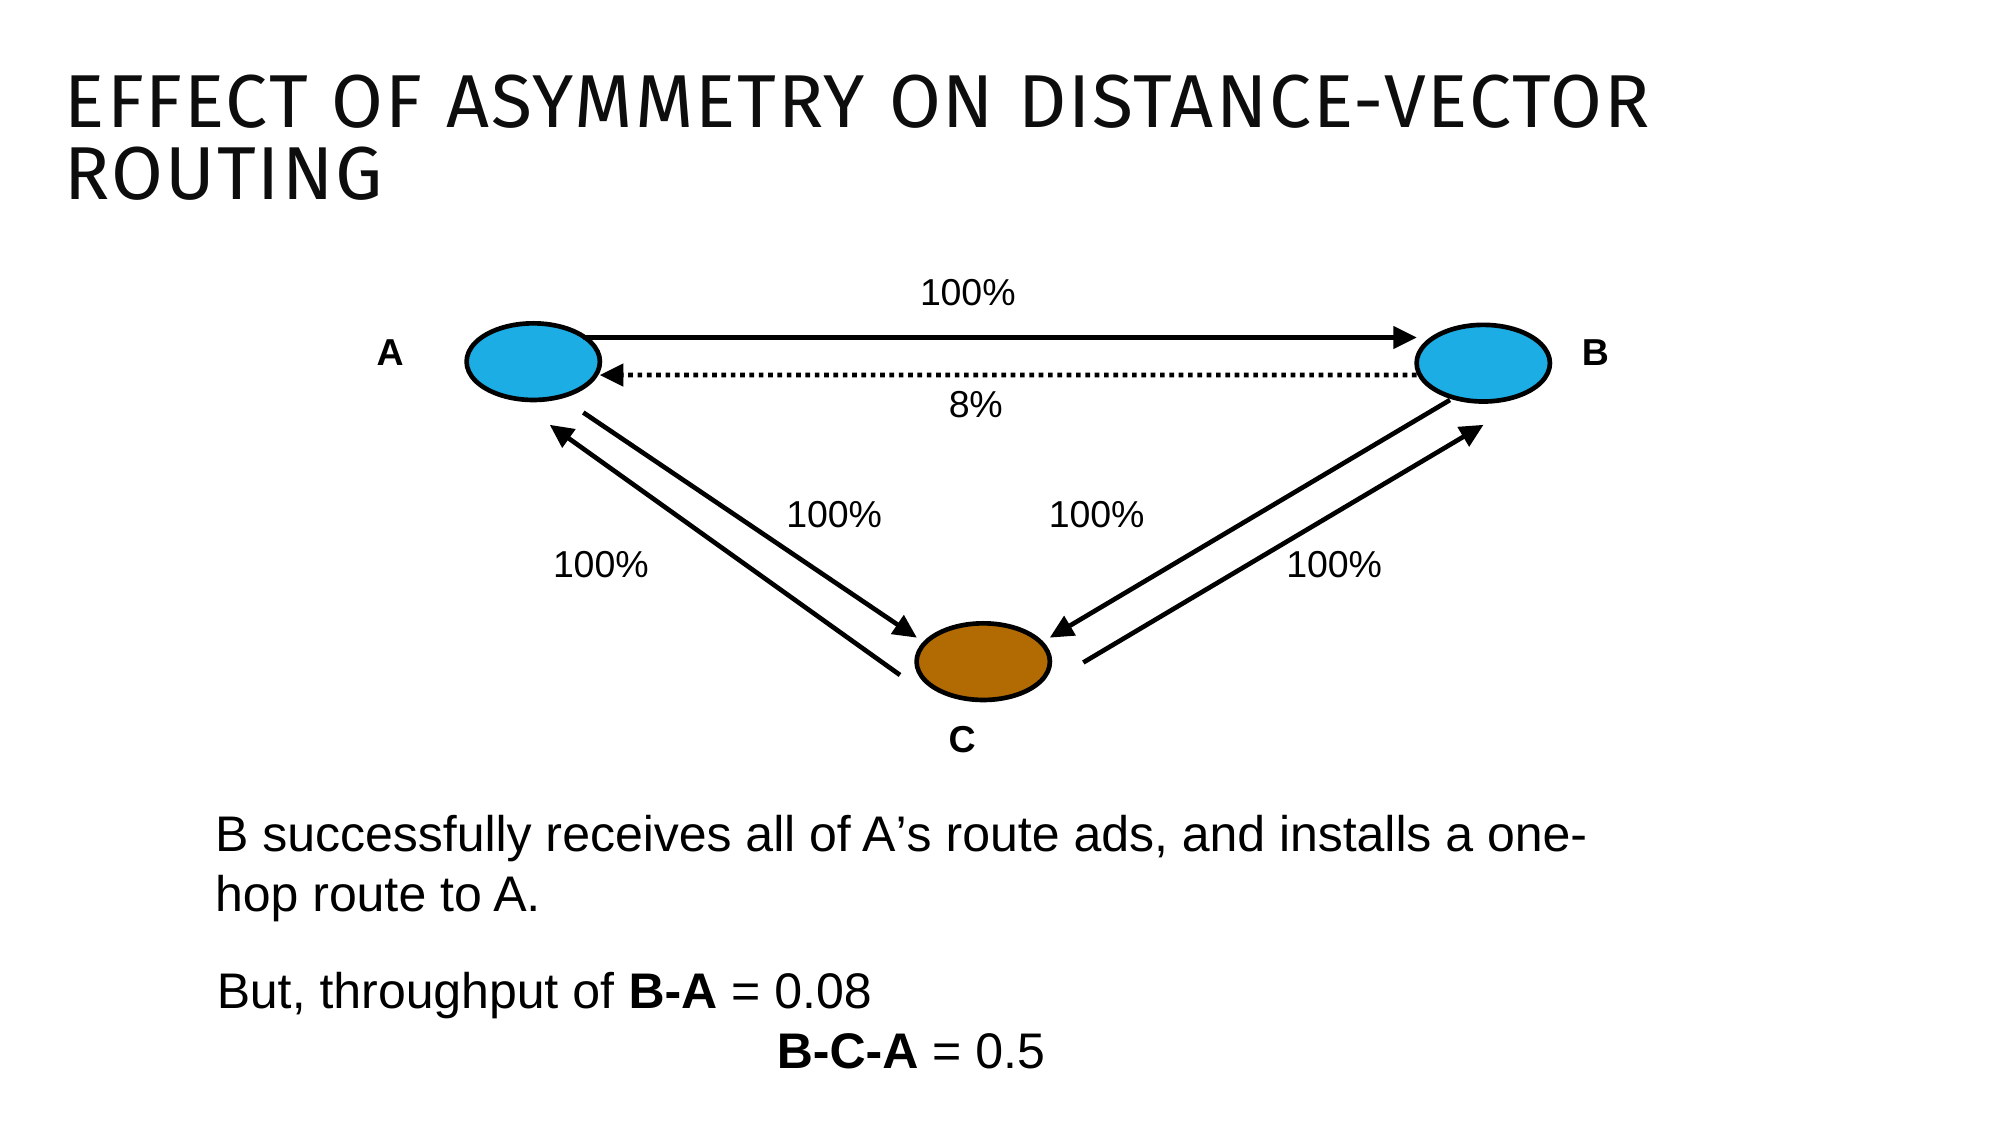

# Effect of asymmetry on DISTANCE-VECTOR ROUTING
100%
A
B

8%

100%
100%
100%
100%

C
B successfully receives all of A’s route ads, and installs a one-hop route to A.
But, throughput of B-A = 0.08
                                        B-C-A = 0.5